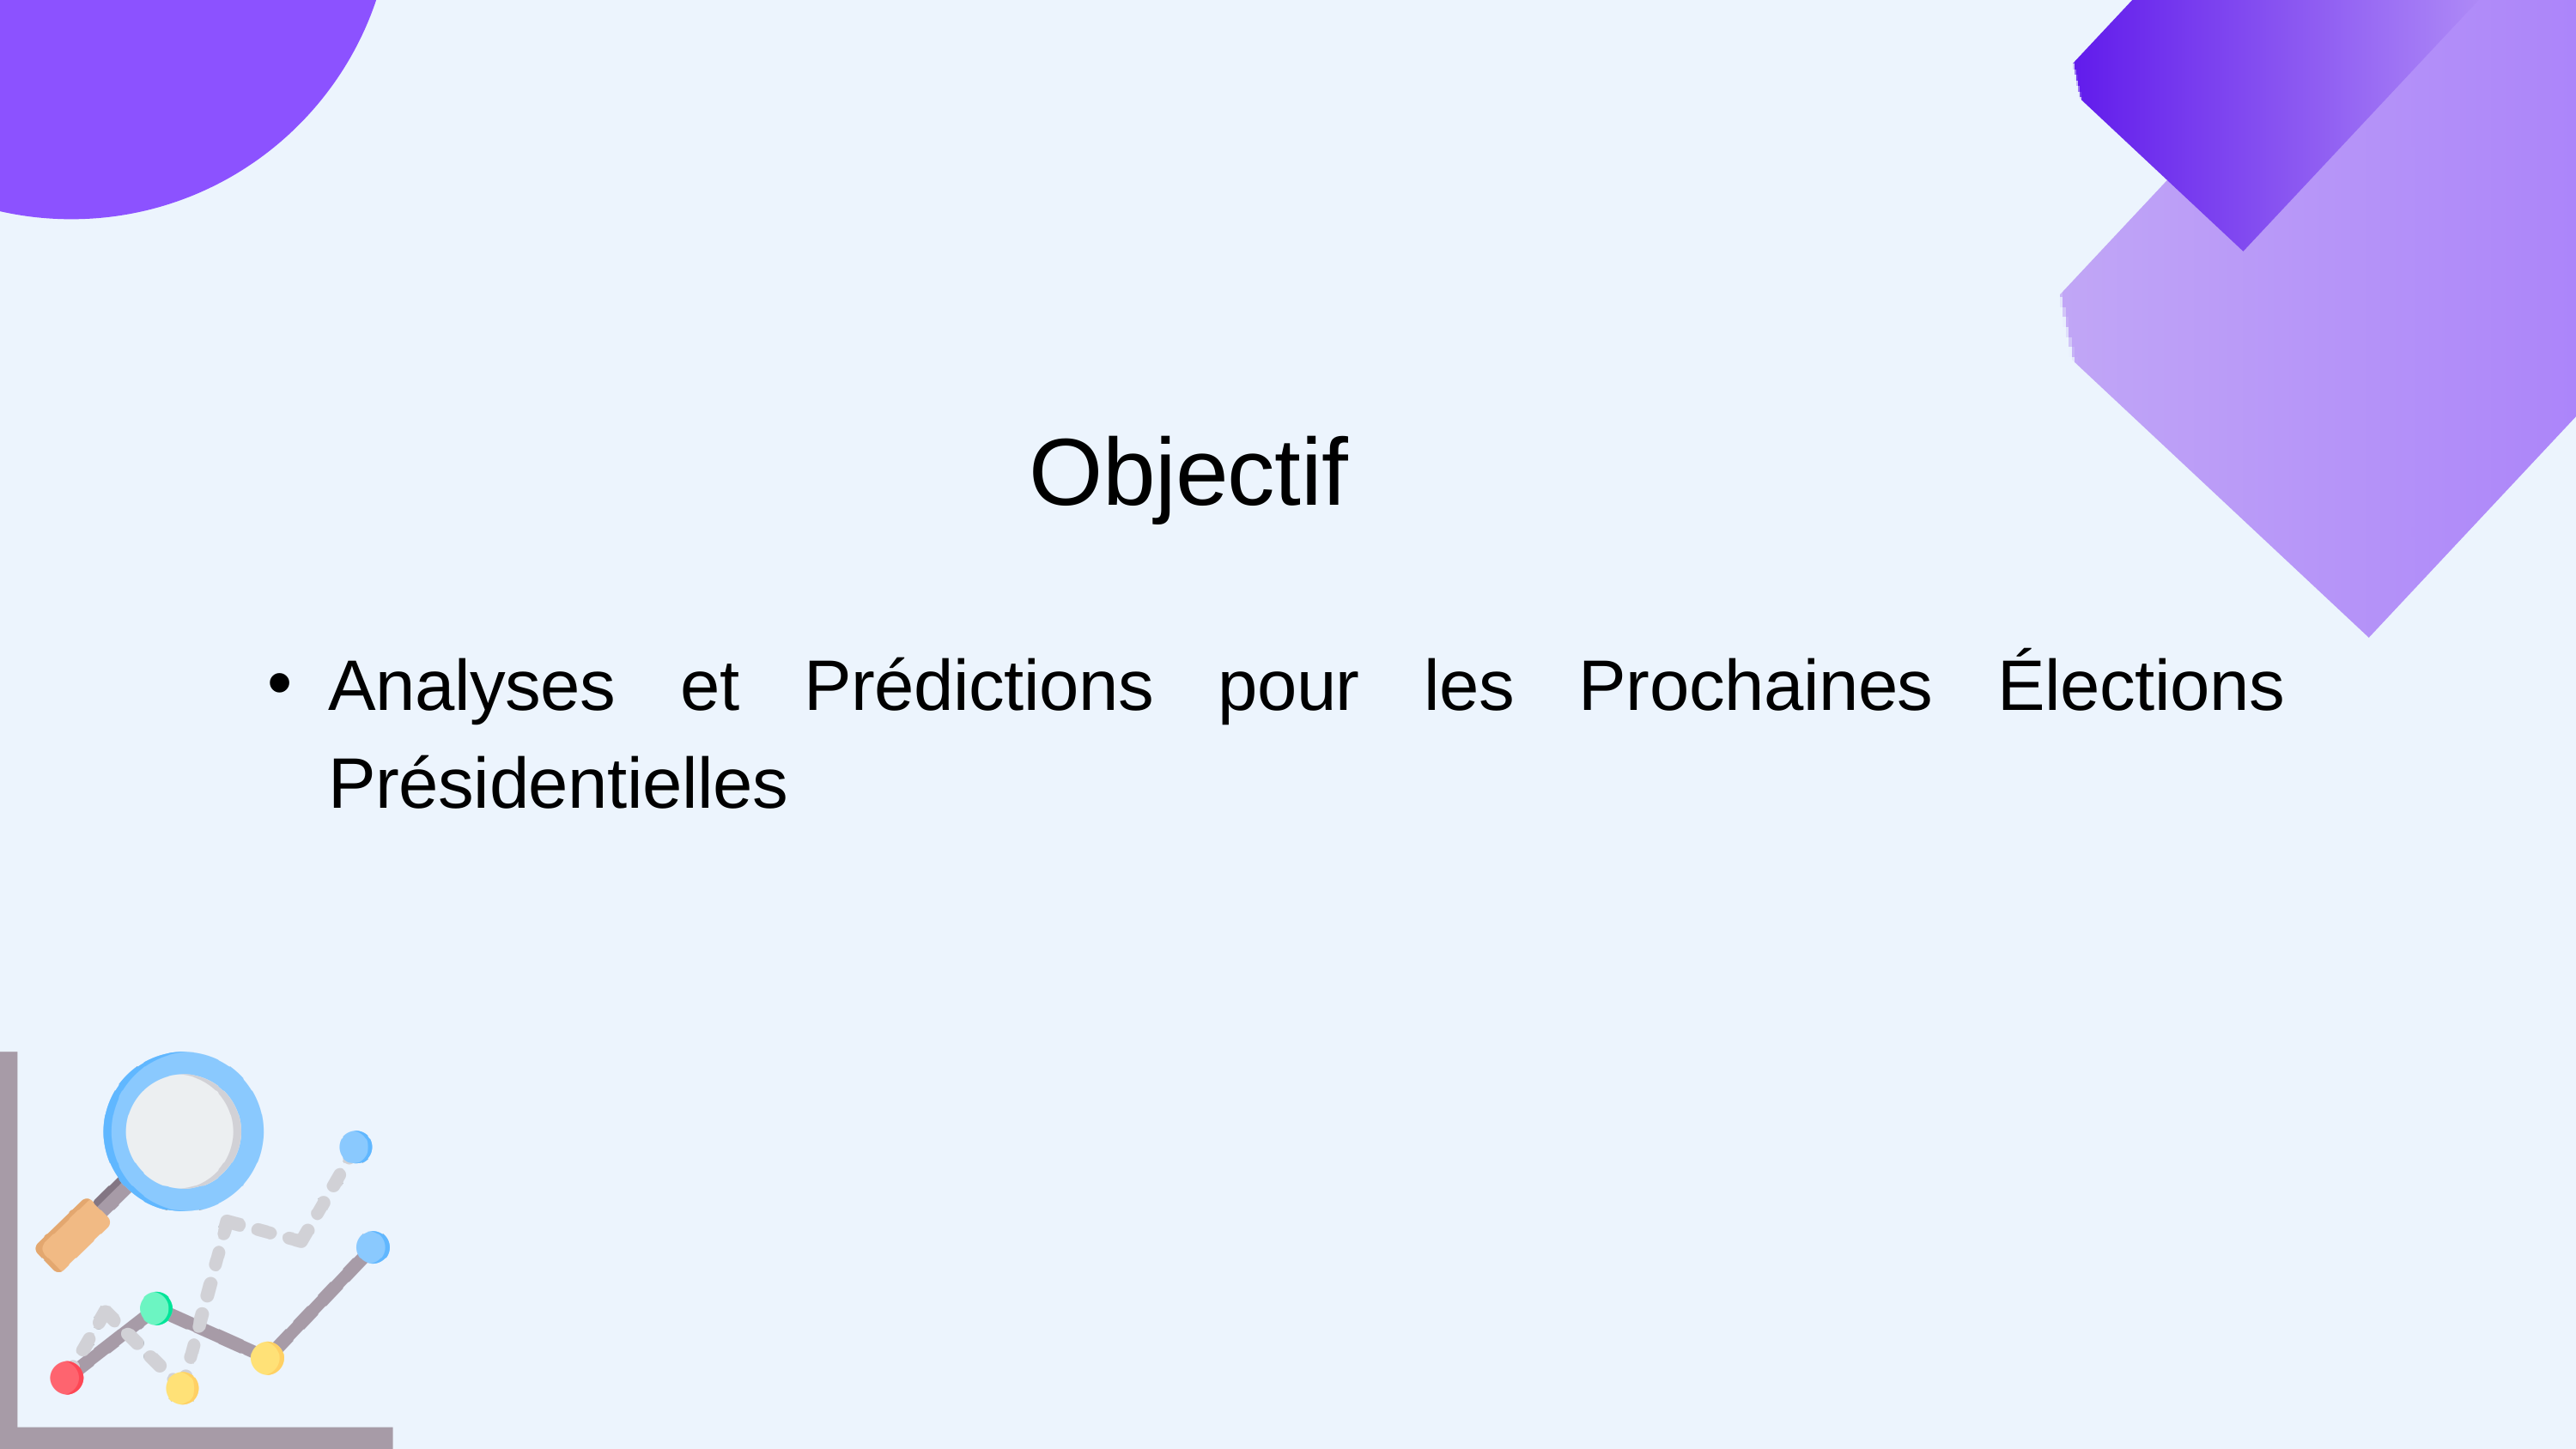

Objectif
Analyses et Prédictions pour les Prochaines Élections Présidentielles